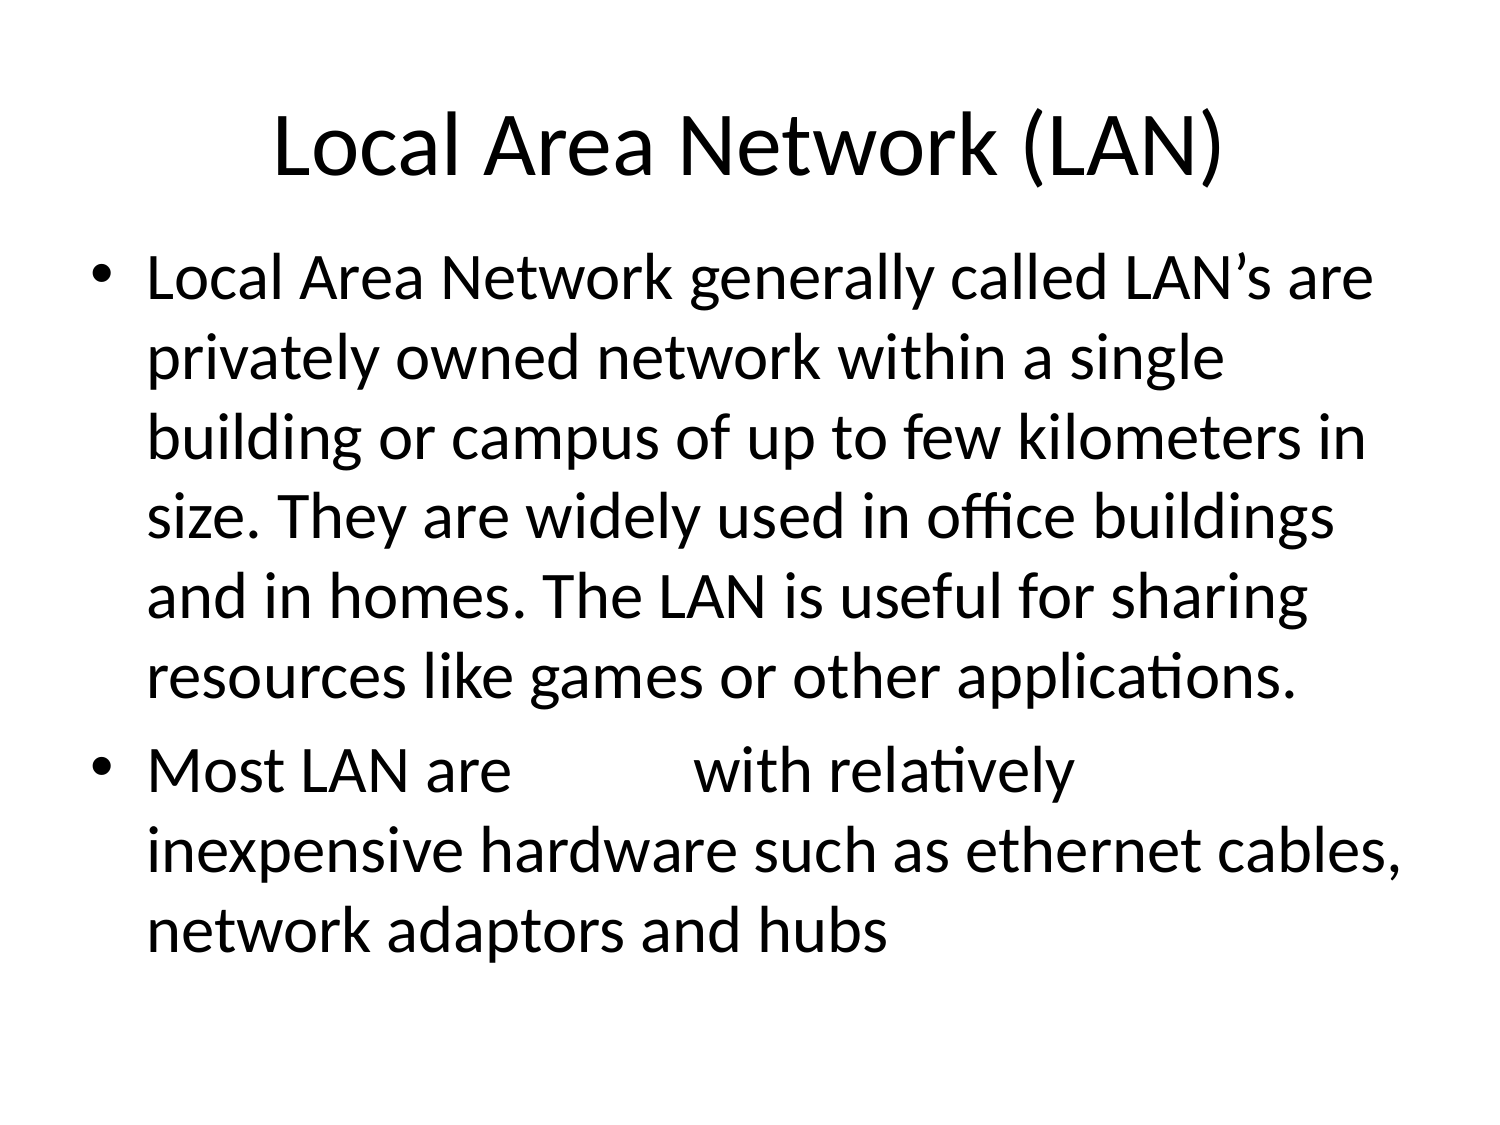

# Local Area Network (LAN)
Local Area Network generally called LAN’s are privately owned network within a single building or campus of up to few kilometers in size. They are widely used in office buildings and in homes. The LAN is useful for sharing resources like games or other applications.
Most LAN are            with relatively inexpensive hardware such as ethernet cables, network adaptors and hubs